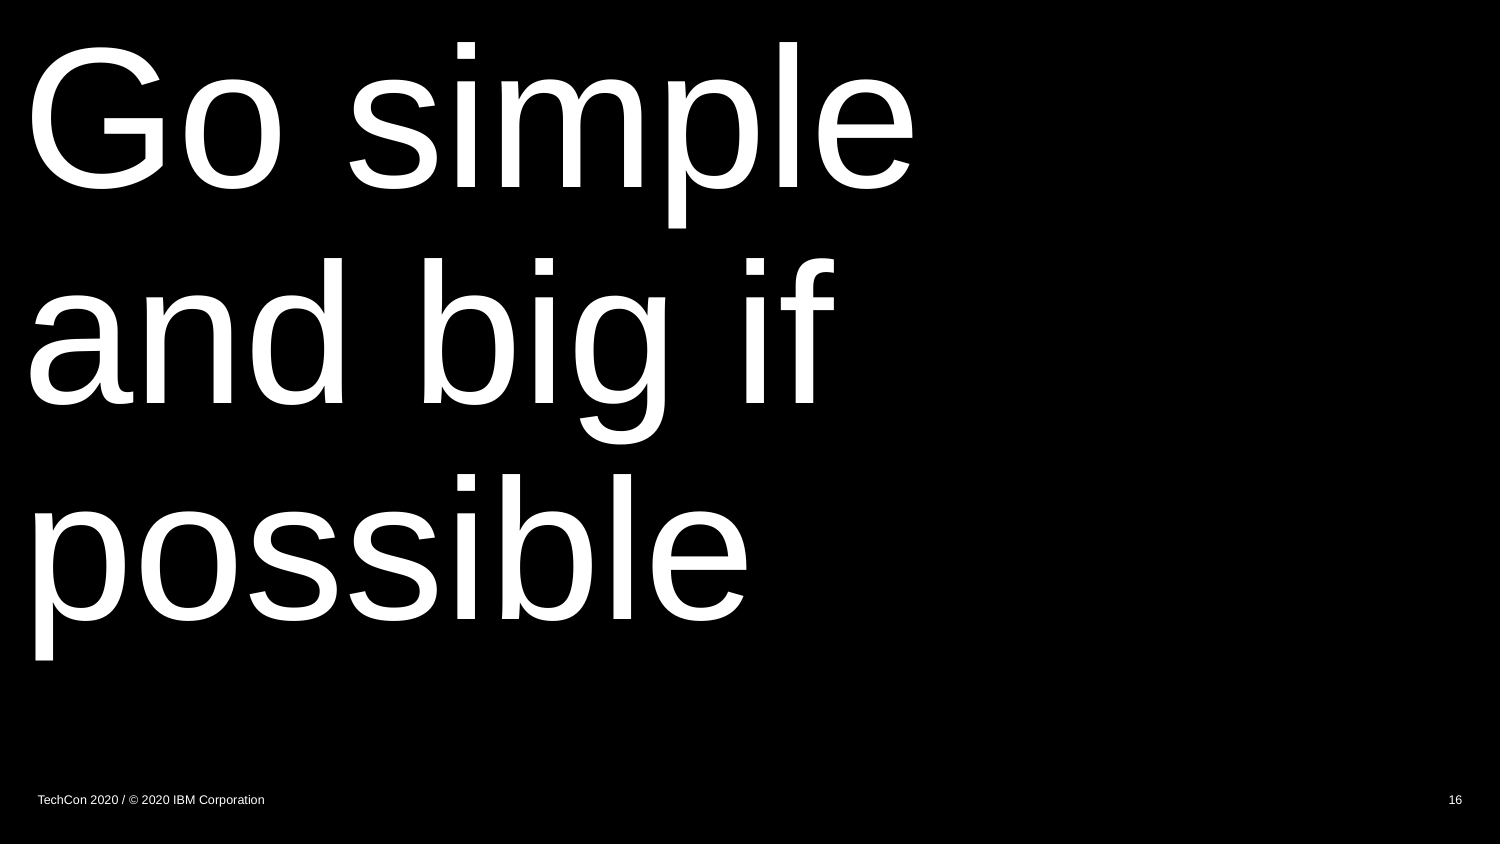

# Go simple and big if possible
TechCon 2020 / © 2020 IBM Corporation
16